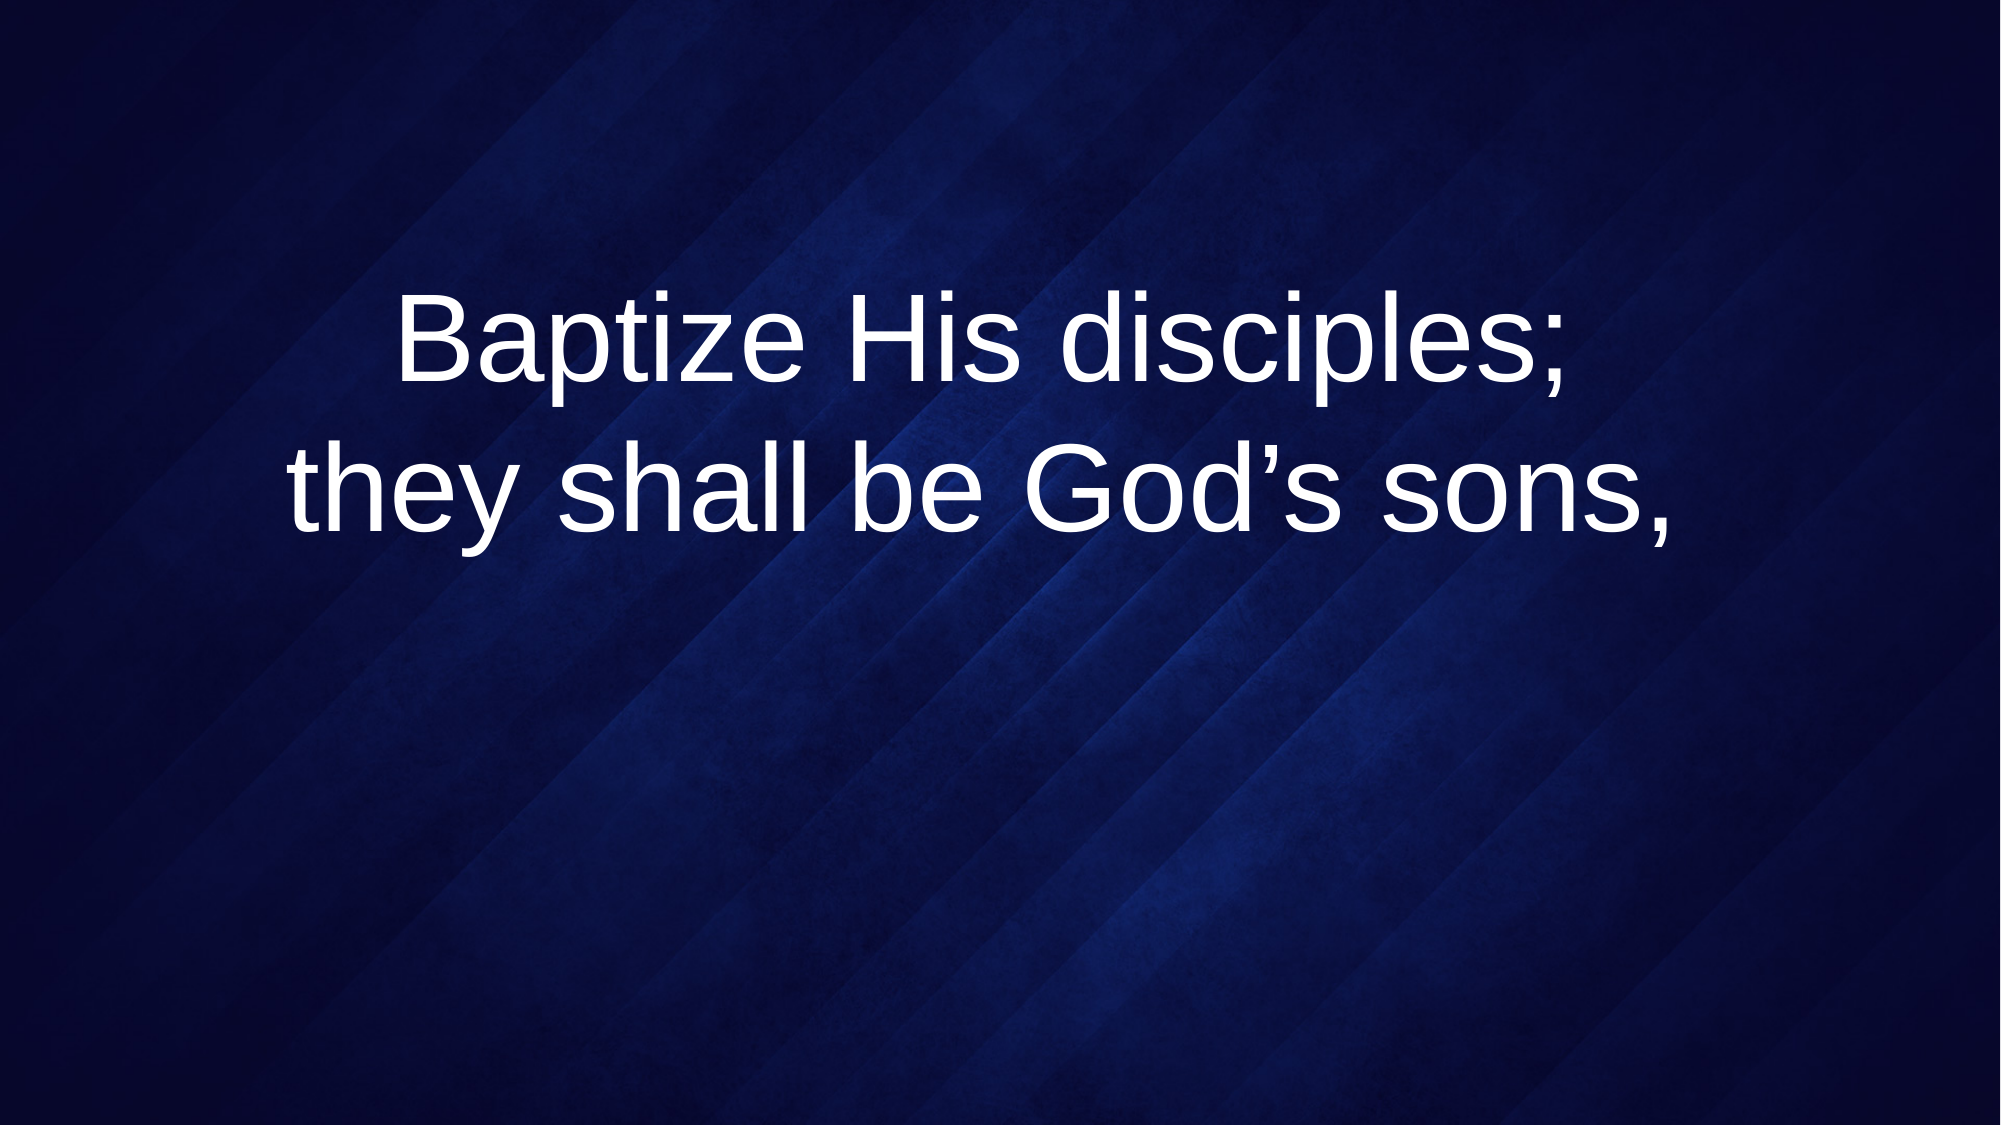

# Baptize His disciples; they shall be God’s sons,